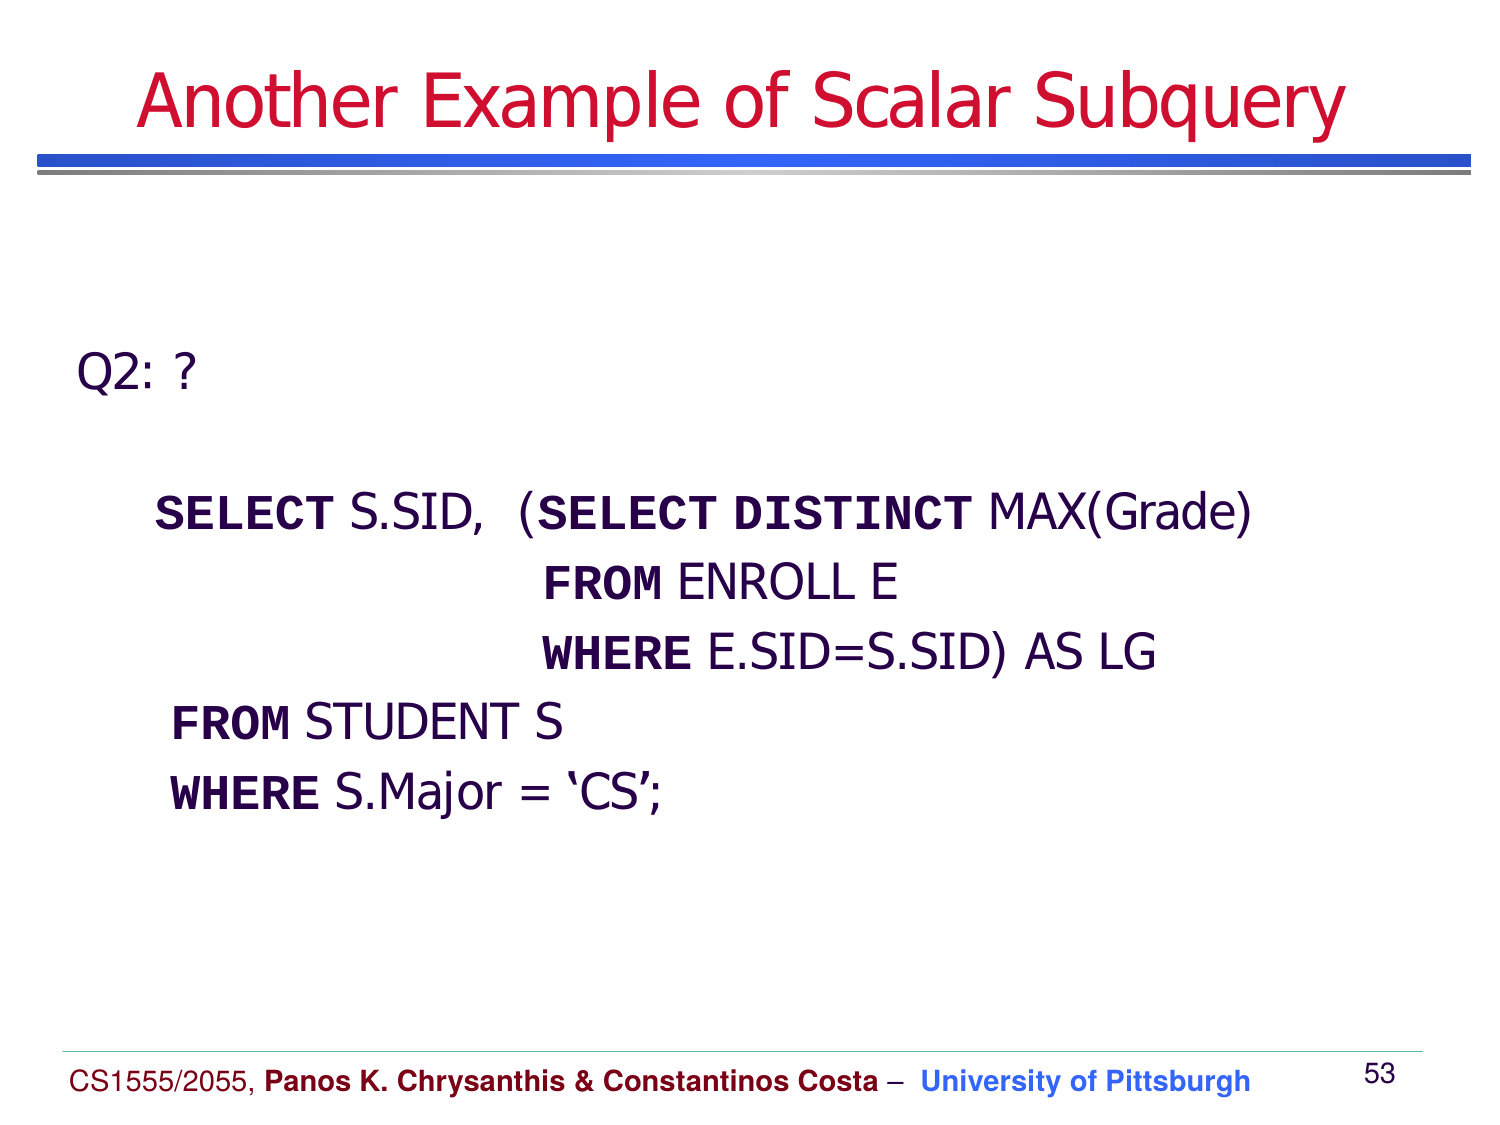

# Another Example of Scalar Subquery

Q2: ?

     SELECT S.SID,  (SELECT DISTINCT MAX(Grade)
                              FROM ENROLL E
                              WHERE E.SID=S.SID) AS LG
      FROM STUDENT S
      WHERE S.Major = ‘CS’;